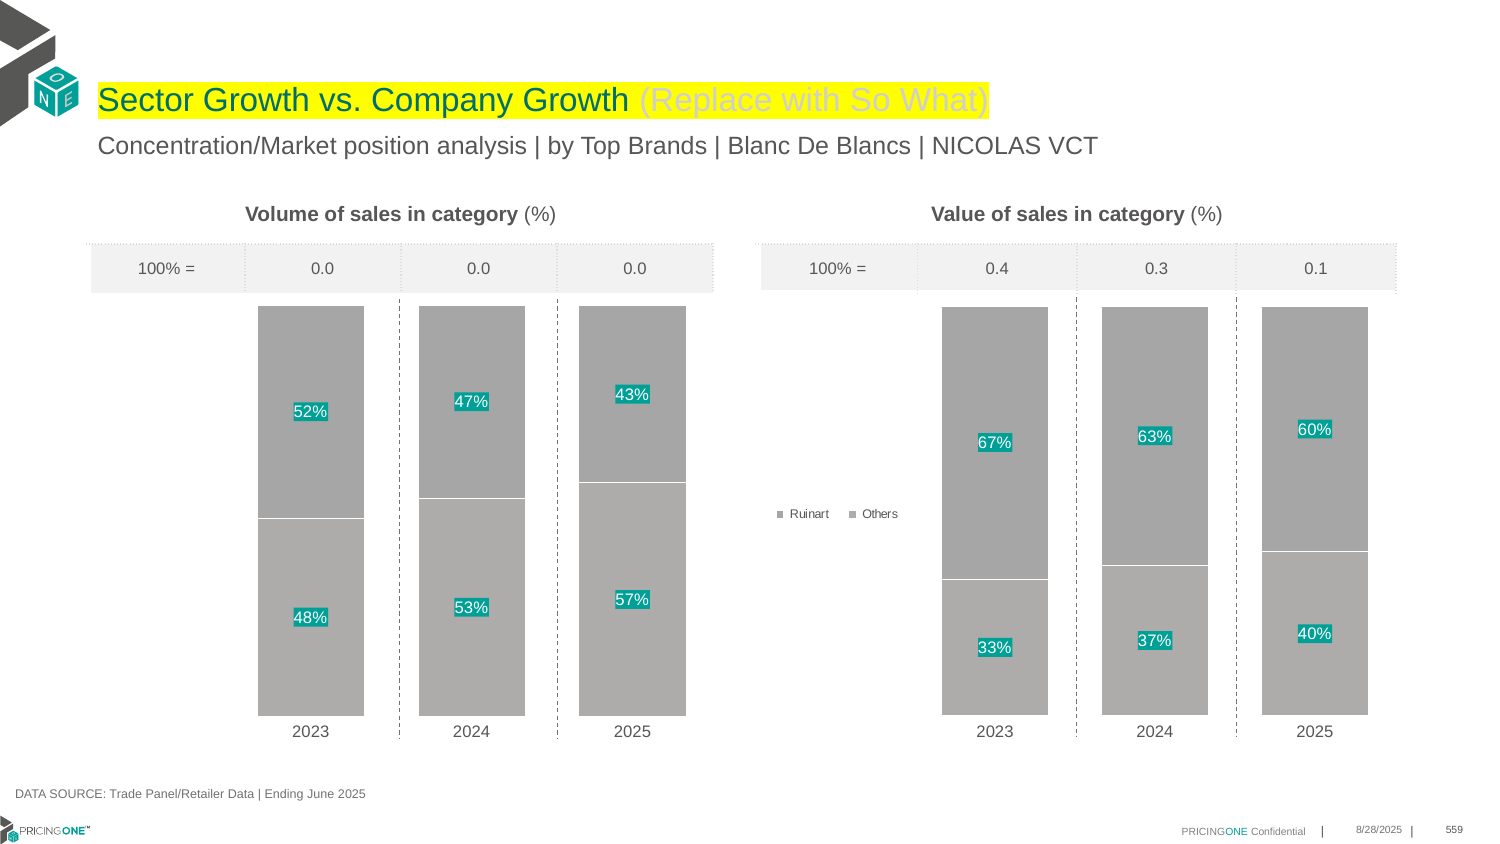

# Sector Growth vs. Company Growth (Replace with So What)
Concentration/Market position analysis | by Top Brands | Blanc De Blancs | NICOLAS VCT
| Volume of sales in category (%) |  |  |  |
| --- | --- | --- | --- |
| 100% = | 0.0 | 0.0 | 0.0 |
| Value of sales in category (%) |  |  |  |
| --- | --- | --- | --- |
| 100% = | 0.4 | 0.3 | 0.1 |

### Chart

| Category | Others | Ruinart |
|---|---|---|
| 2023 | 0.4825396825396825 | 0.5174603174603175 |
| 2024 | 0.5309917355371901 | 0.4690082644628099 |
| 2025 | 0.5683802133850631 | 0.43161978661493694 |

### Chart

| Category | Others | Ruinart |
|---|---|---|
| 2023 | 0.33368162308033467 | 0.6663183769196653 |
| 2024 | 0.3667658409394958 | 0.6332341590605042 |
| 2025 | 0.4001746512052964 | 0.5998253487947036 |
DATA SOURCE: Trade Panel/Retailer Data | Ending June 2025

8/28/2025
559